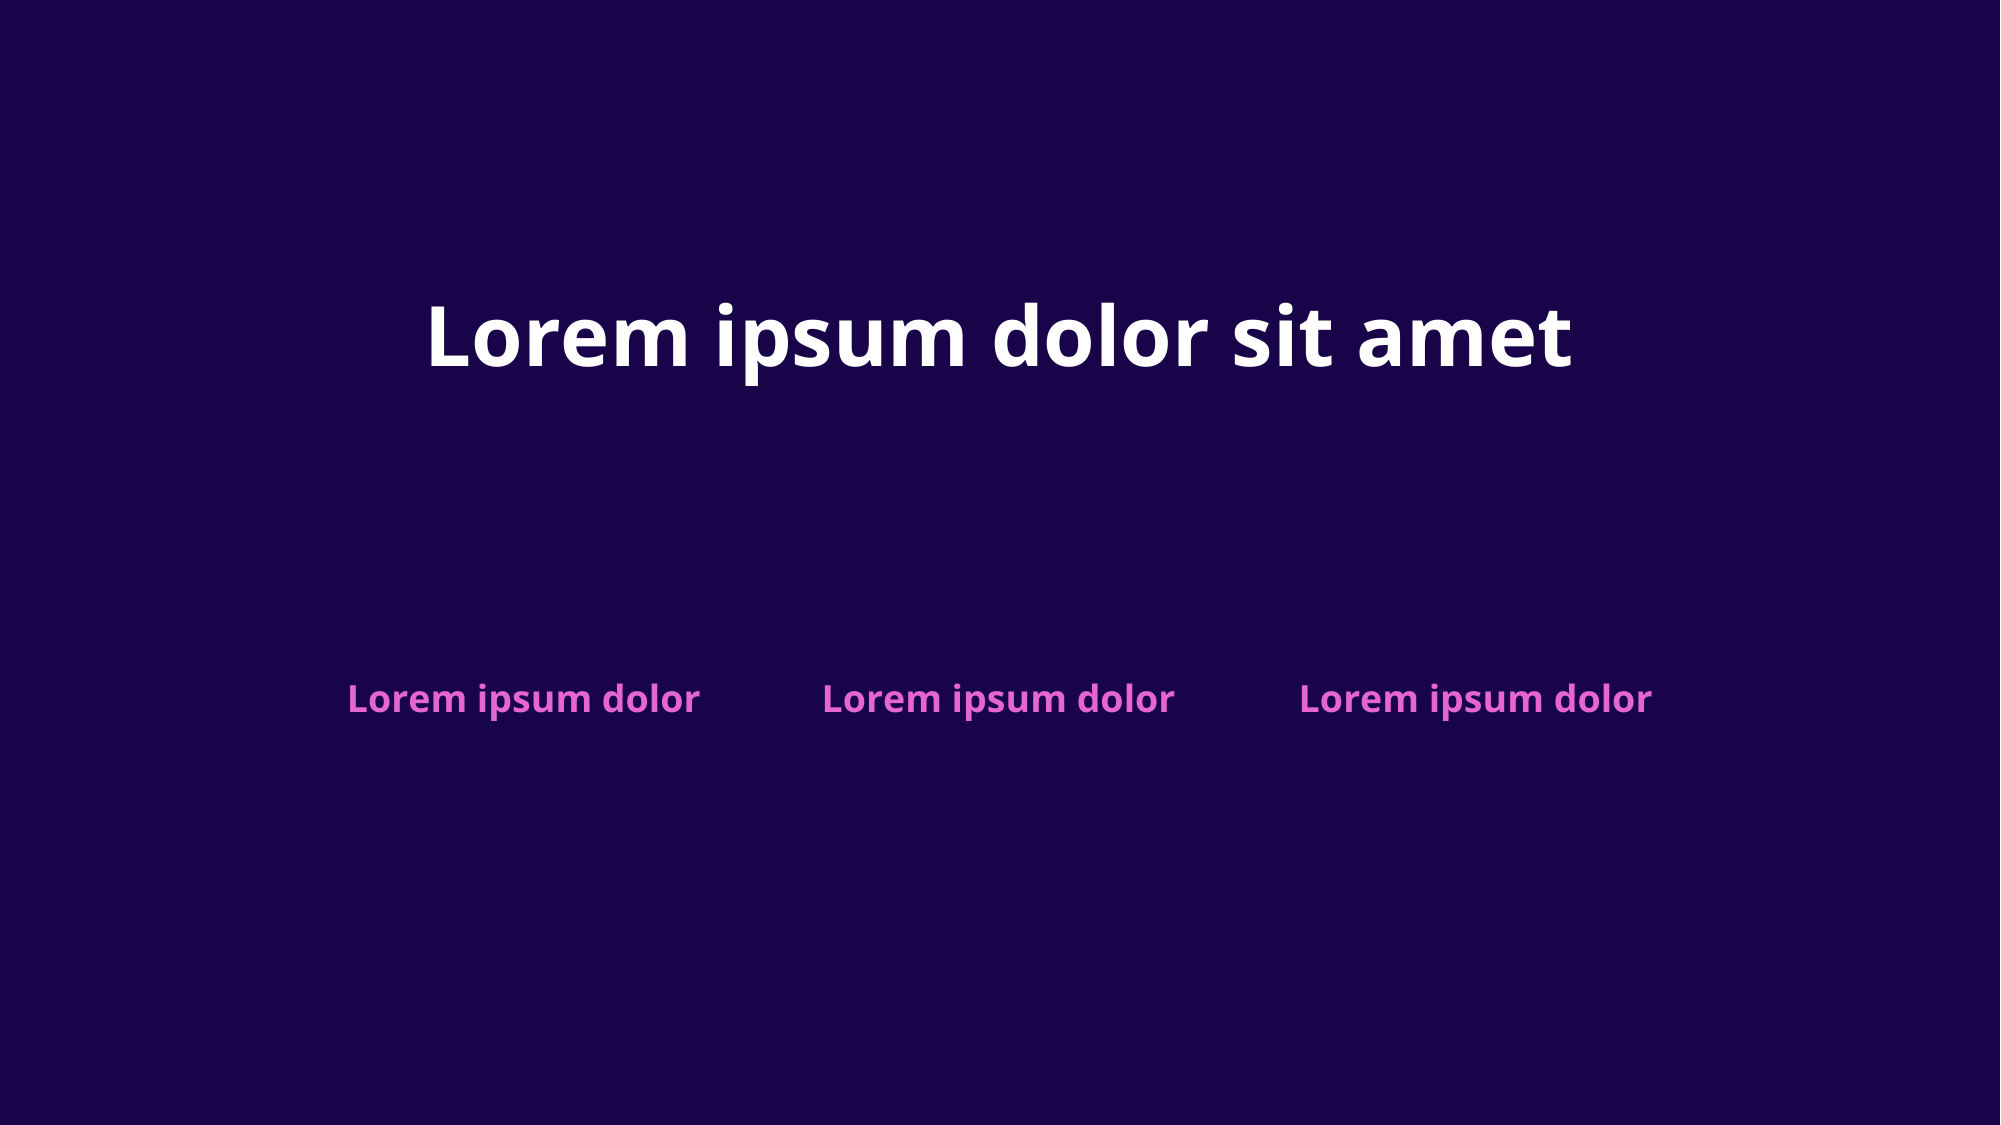

# Lorem ipsum dolor sit amet

Lorem ipsum dolor
Lorem ipsum dolor
Lorem ipsum dolor